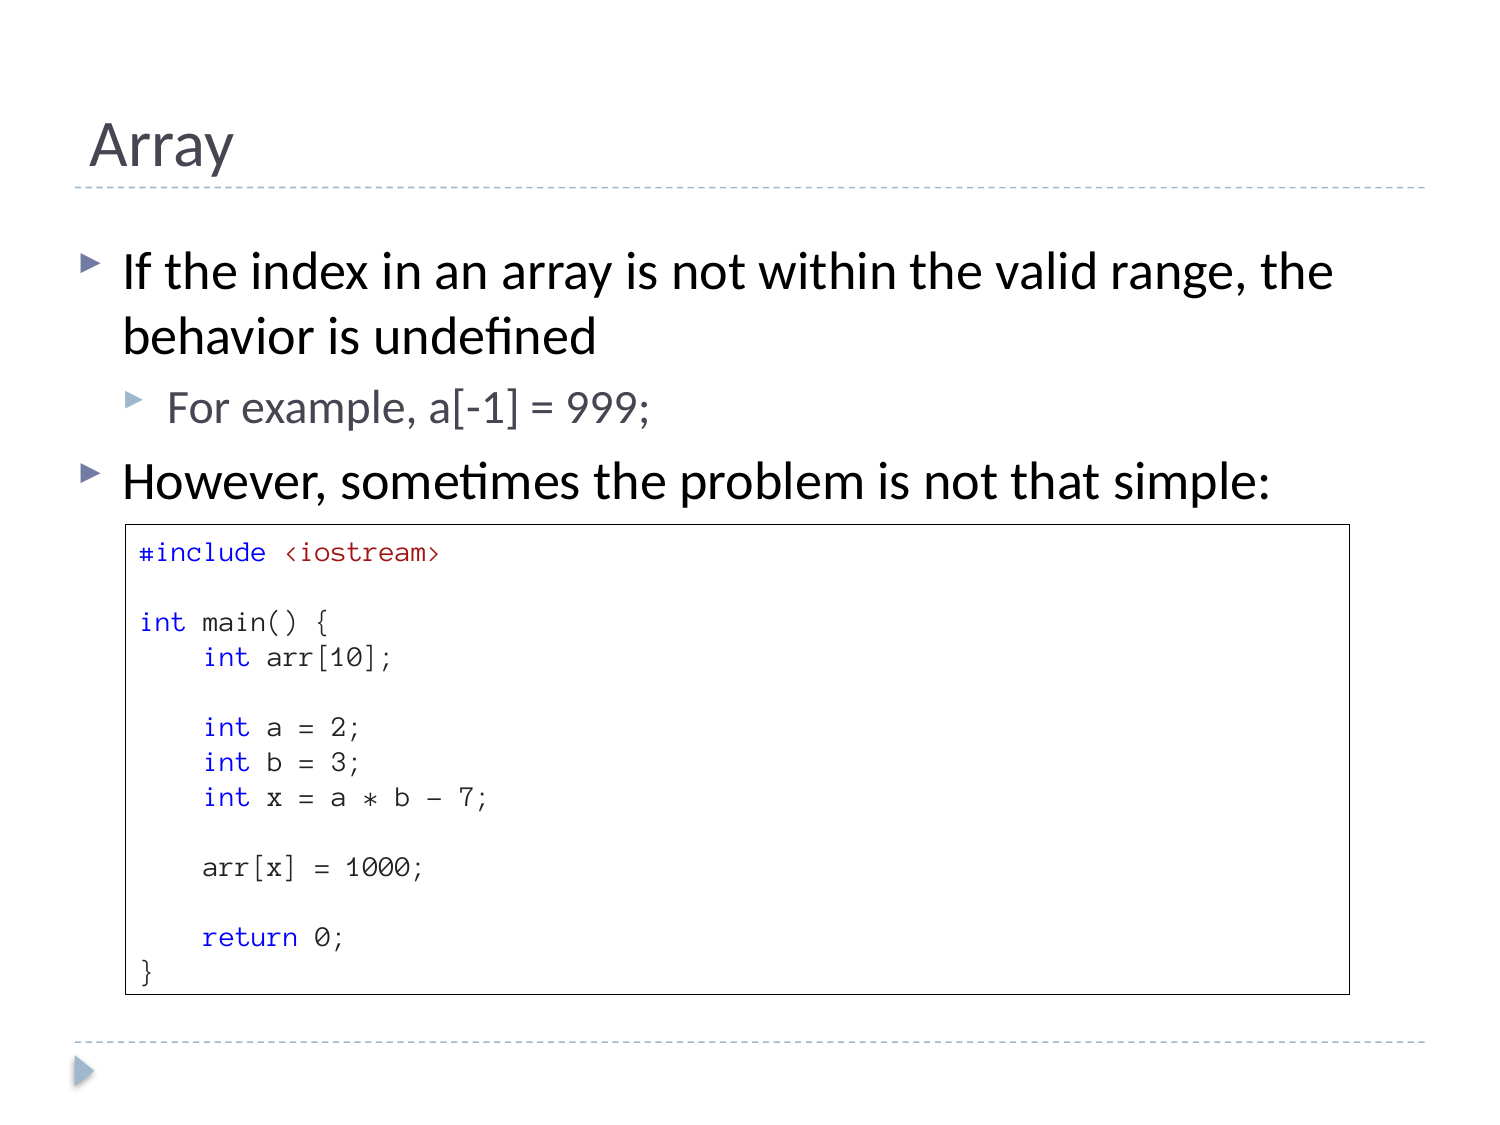

# Array
If the index in an array is not within the valid range, the behavior is undefined
For example, a[-1] = 999;
However, sometimes the problem is not that simple:
#include <iostream>
int main() {
    int arr[10];
    int a = 2;
    int b = 3;
    int x = a * b - 7;
    arr[x] = 1000;
    return 0;
}